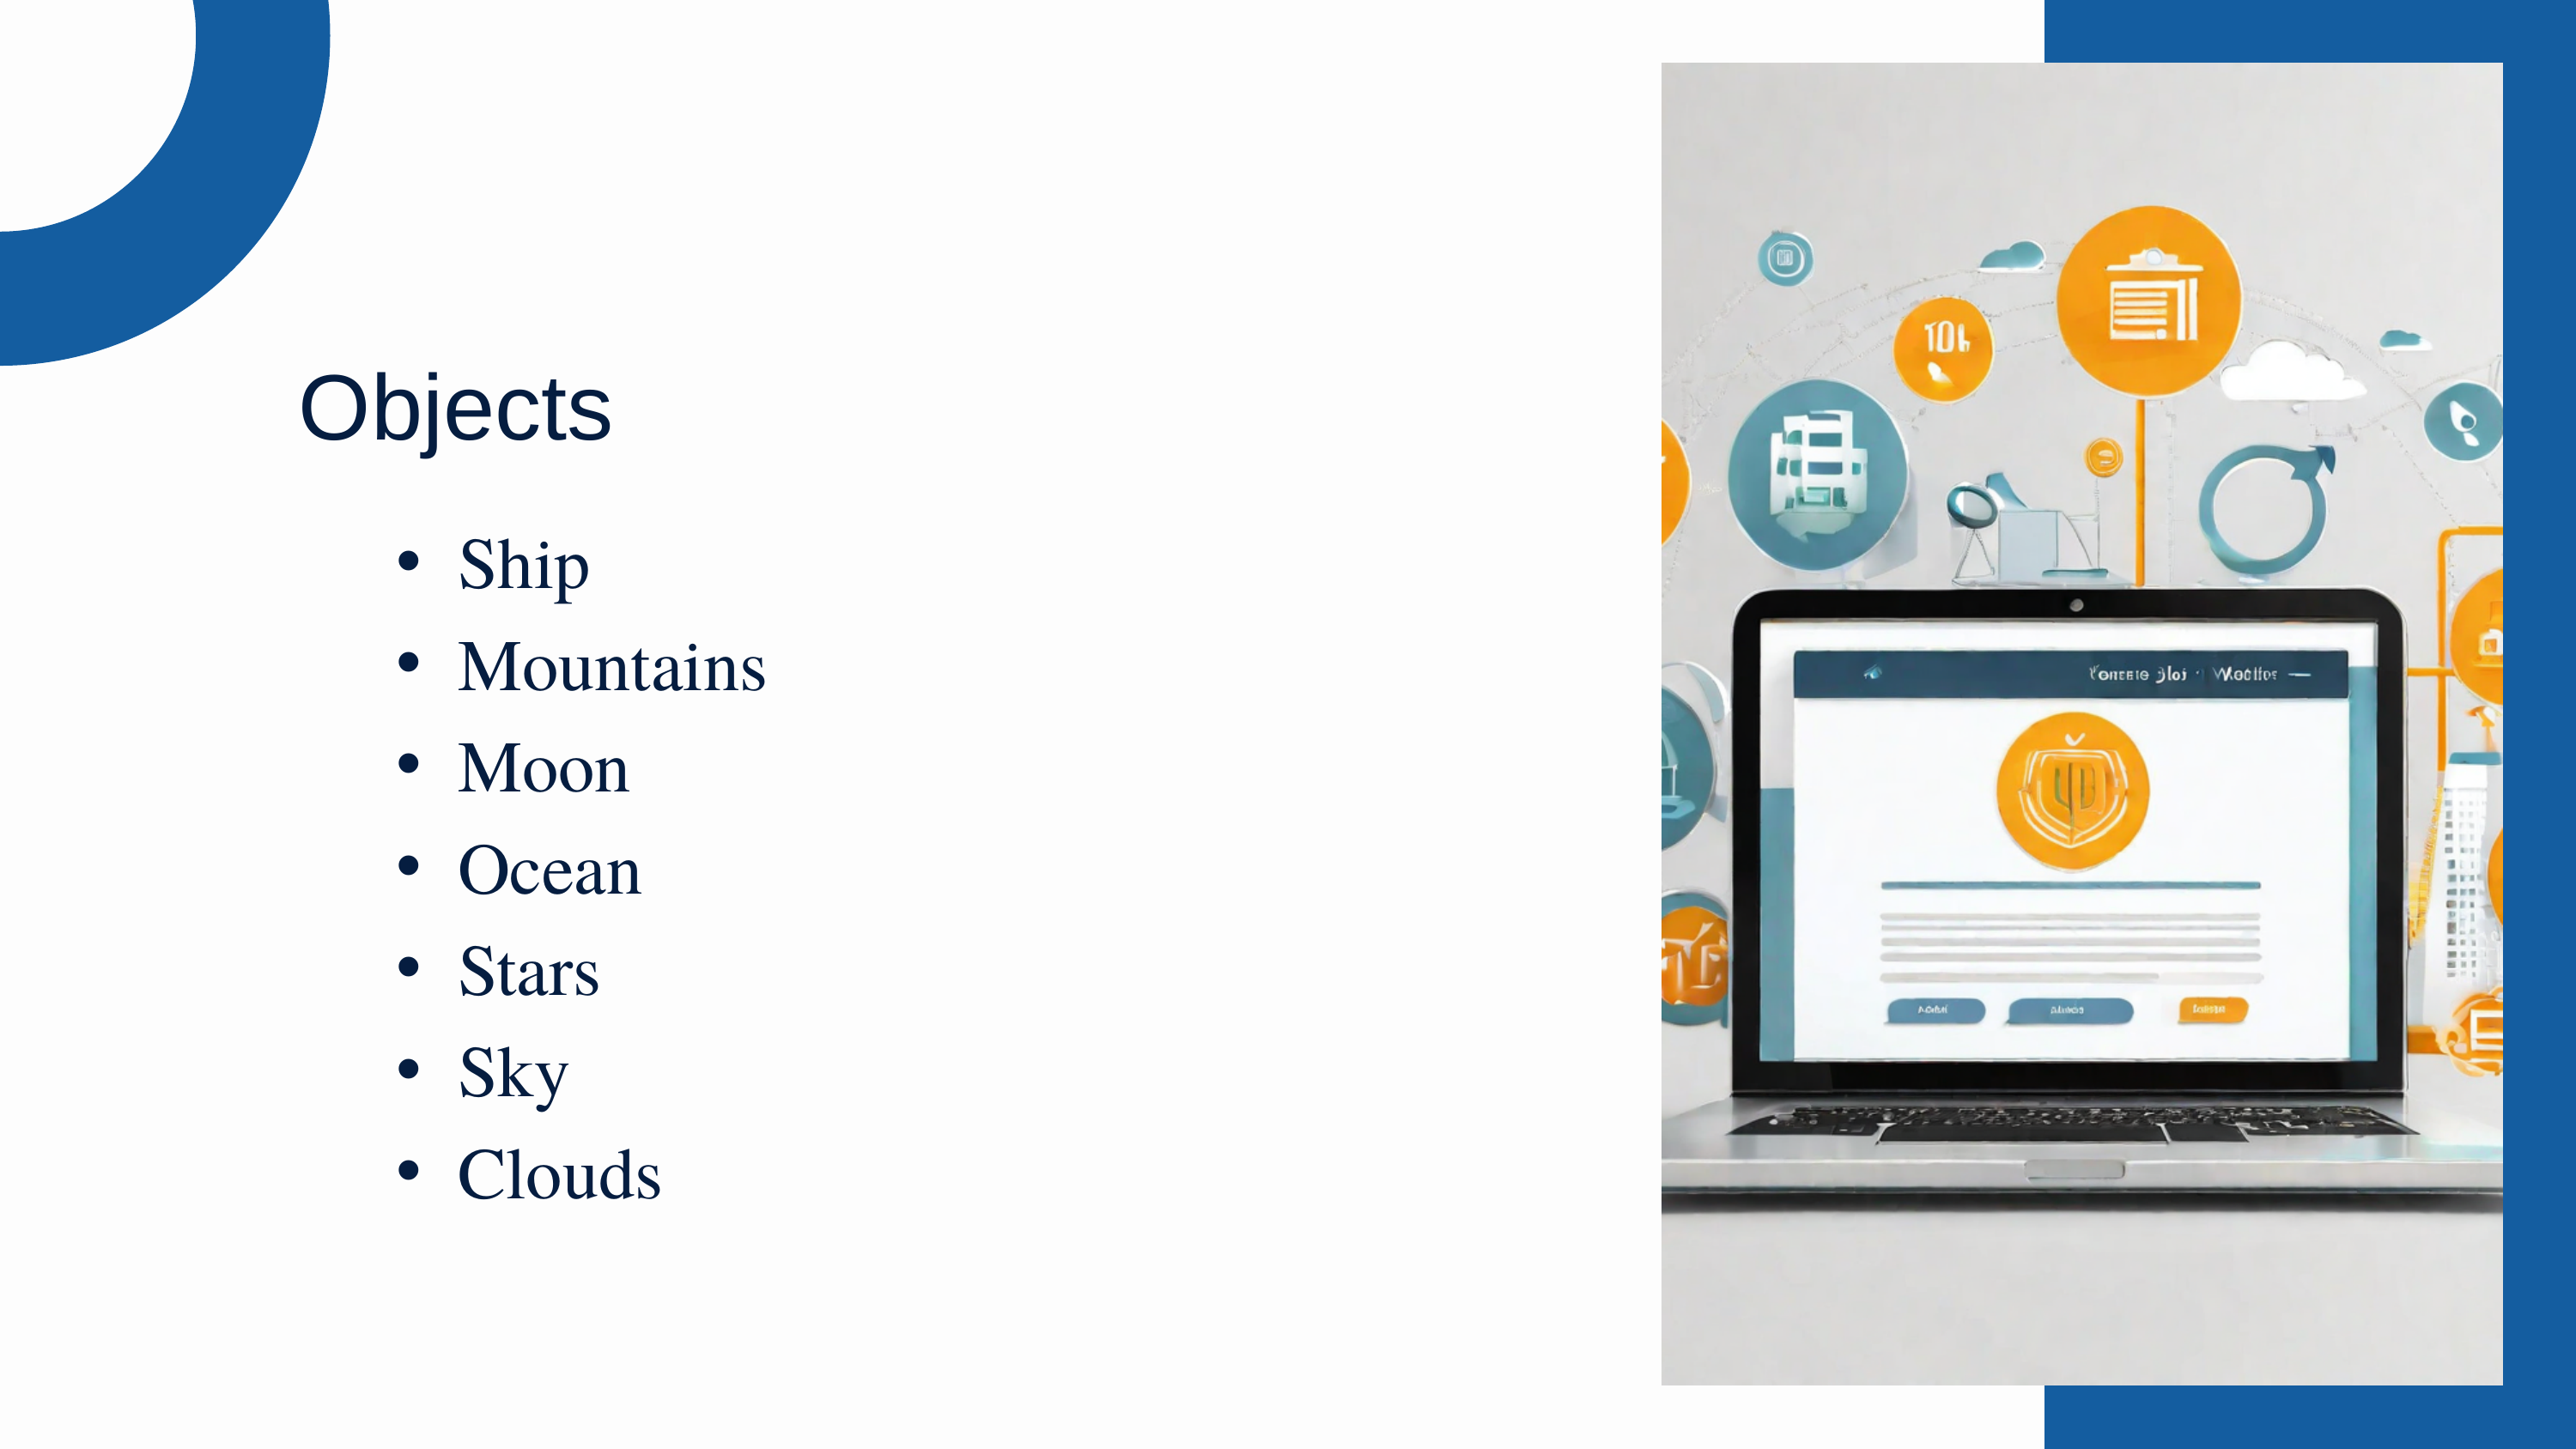

Objects
Ship
Mountains
Moon
Ocean
Stars
Sky
Clouds